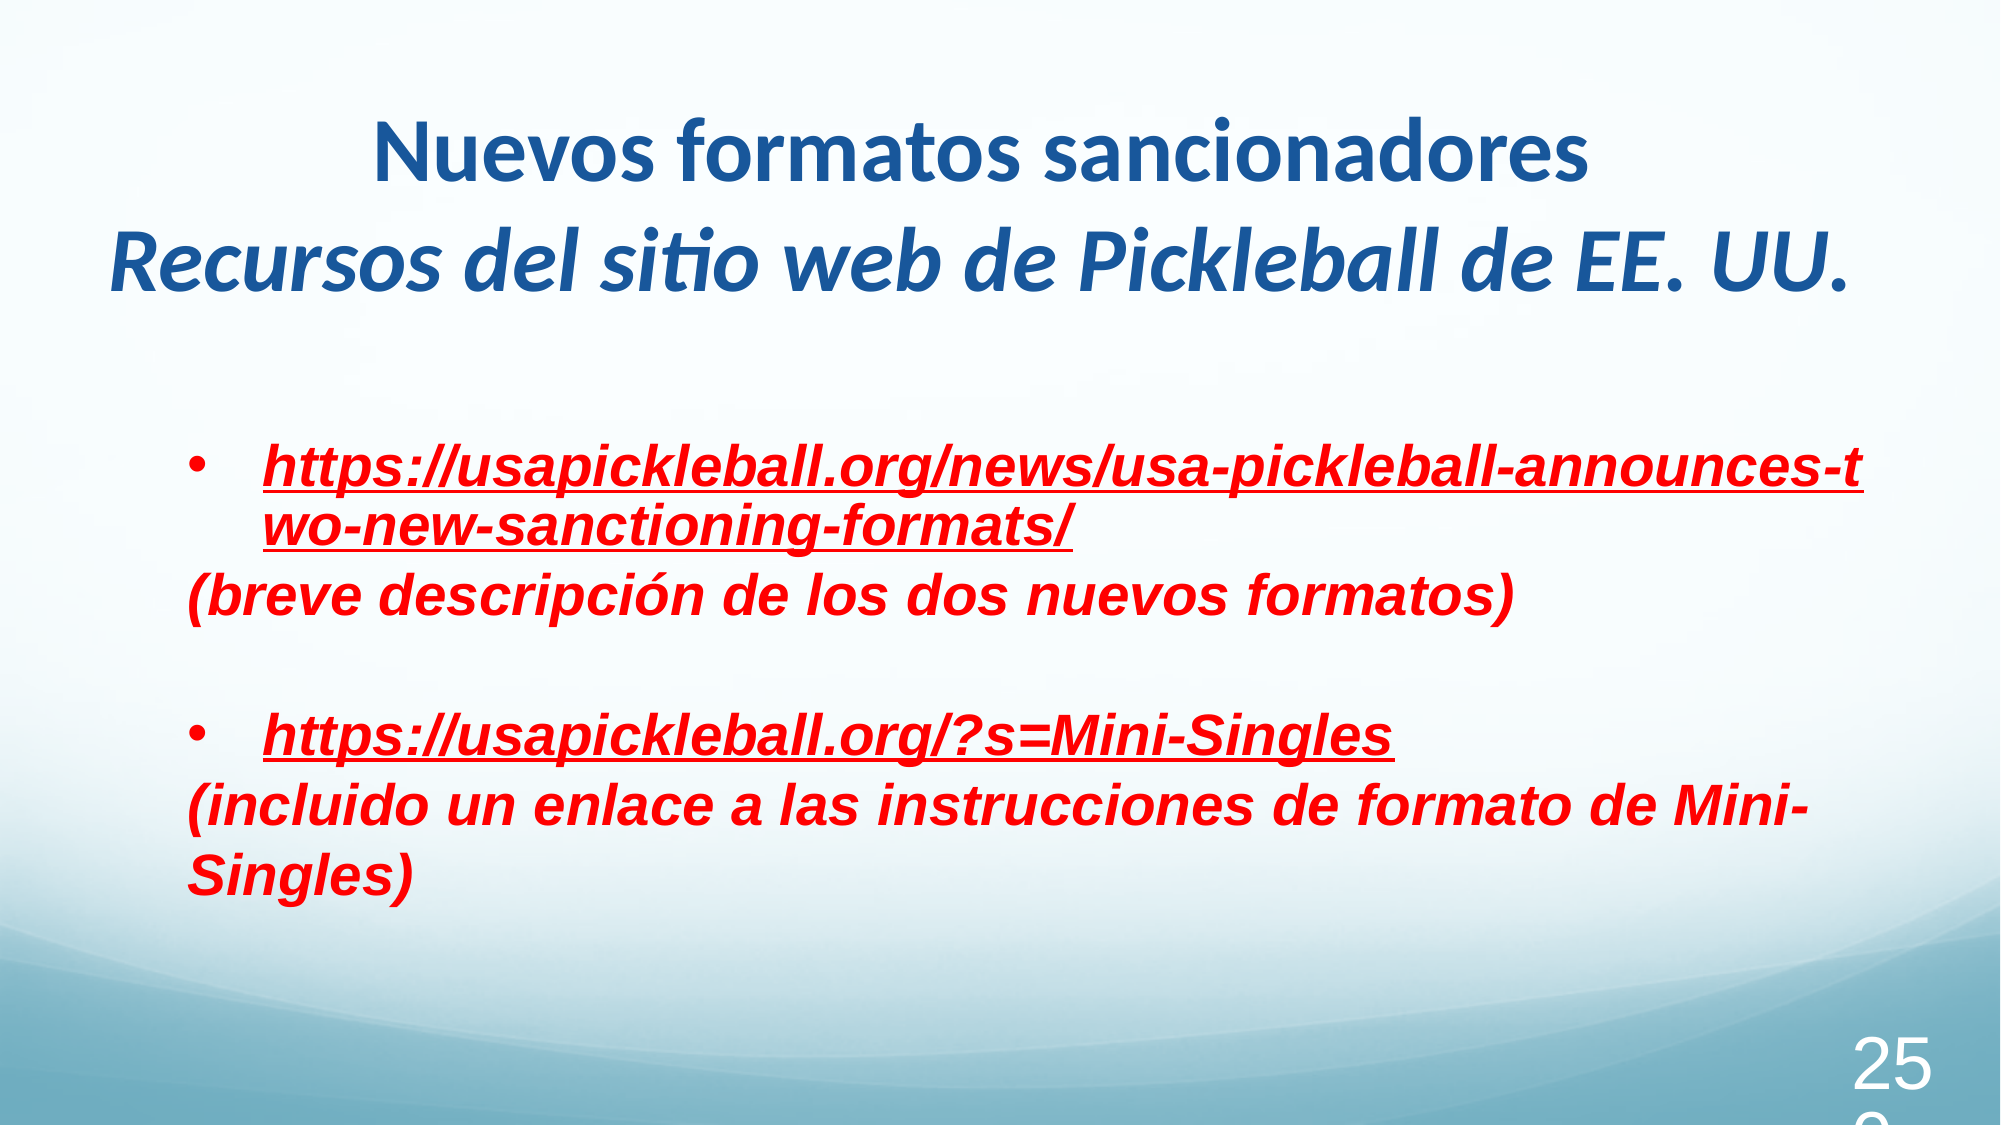

Nuevos formatos sancionadores
Recursos del sitio web de Pickleball de EE. UU.

https://usapickleball.org/news/usa-pickleball-announces-two-new-sanctioning-formats/
(breve descripción de los dos nuevos formatos)

https://usapickleball.org/?s=Mini-Singles
(incluido un enlace a las instrucciones de formato de Mini-Singles)

250